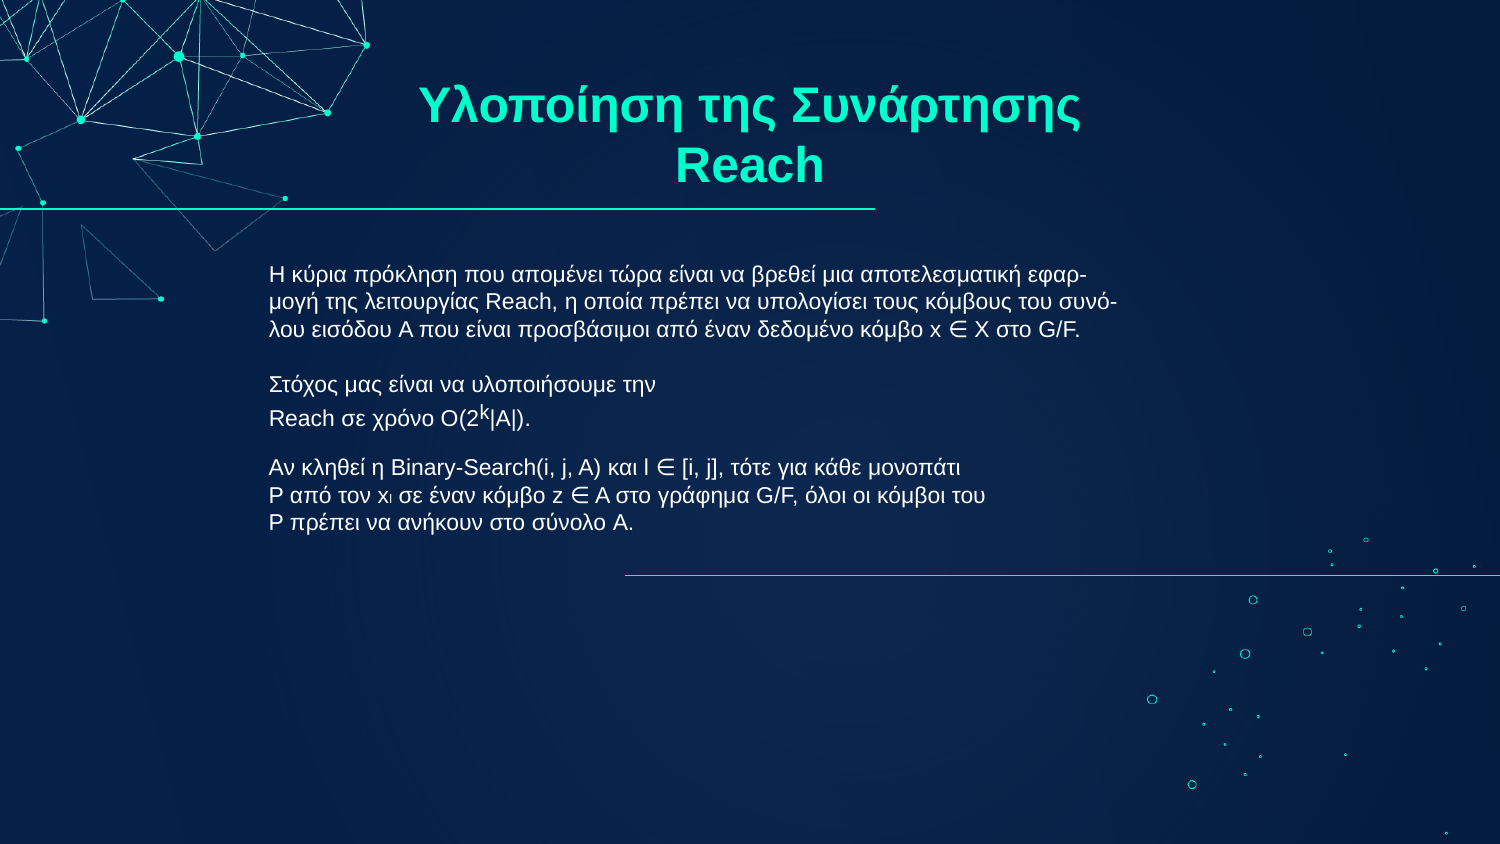

# Υλοποίηση της Συνάρτησης Reach
Η κύρια πρόκληση που απομένει τώρα είναι να βρεθεί μια αποτελεσματική εφαρ-
μογή της λειτουργίας Reach, η οποία πρέπει να υπολογίσει τους κόμβους του συνό-
λου εισόδου A που είναι προσβάσιμοι από έναν δεδομένο κόμβο x ∈ X στο G/F.

Στόχος μας είναι να υλοποιήσουμε την
Reach σε χρόνο O(2ᵏ|A|).
Αν κληθεί η Binary-Search(i, j, A) και l ∈ [i, j], τότε για κάθε μονοπάτι
P από τον xl σε έναν κόμβο z ∈ A στο γράφημα G/F, όλοι οι κόμβοι του P πρέπει να ανήκουν στο σύνολο A.